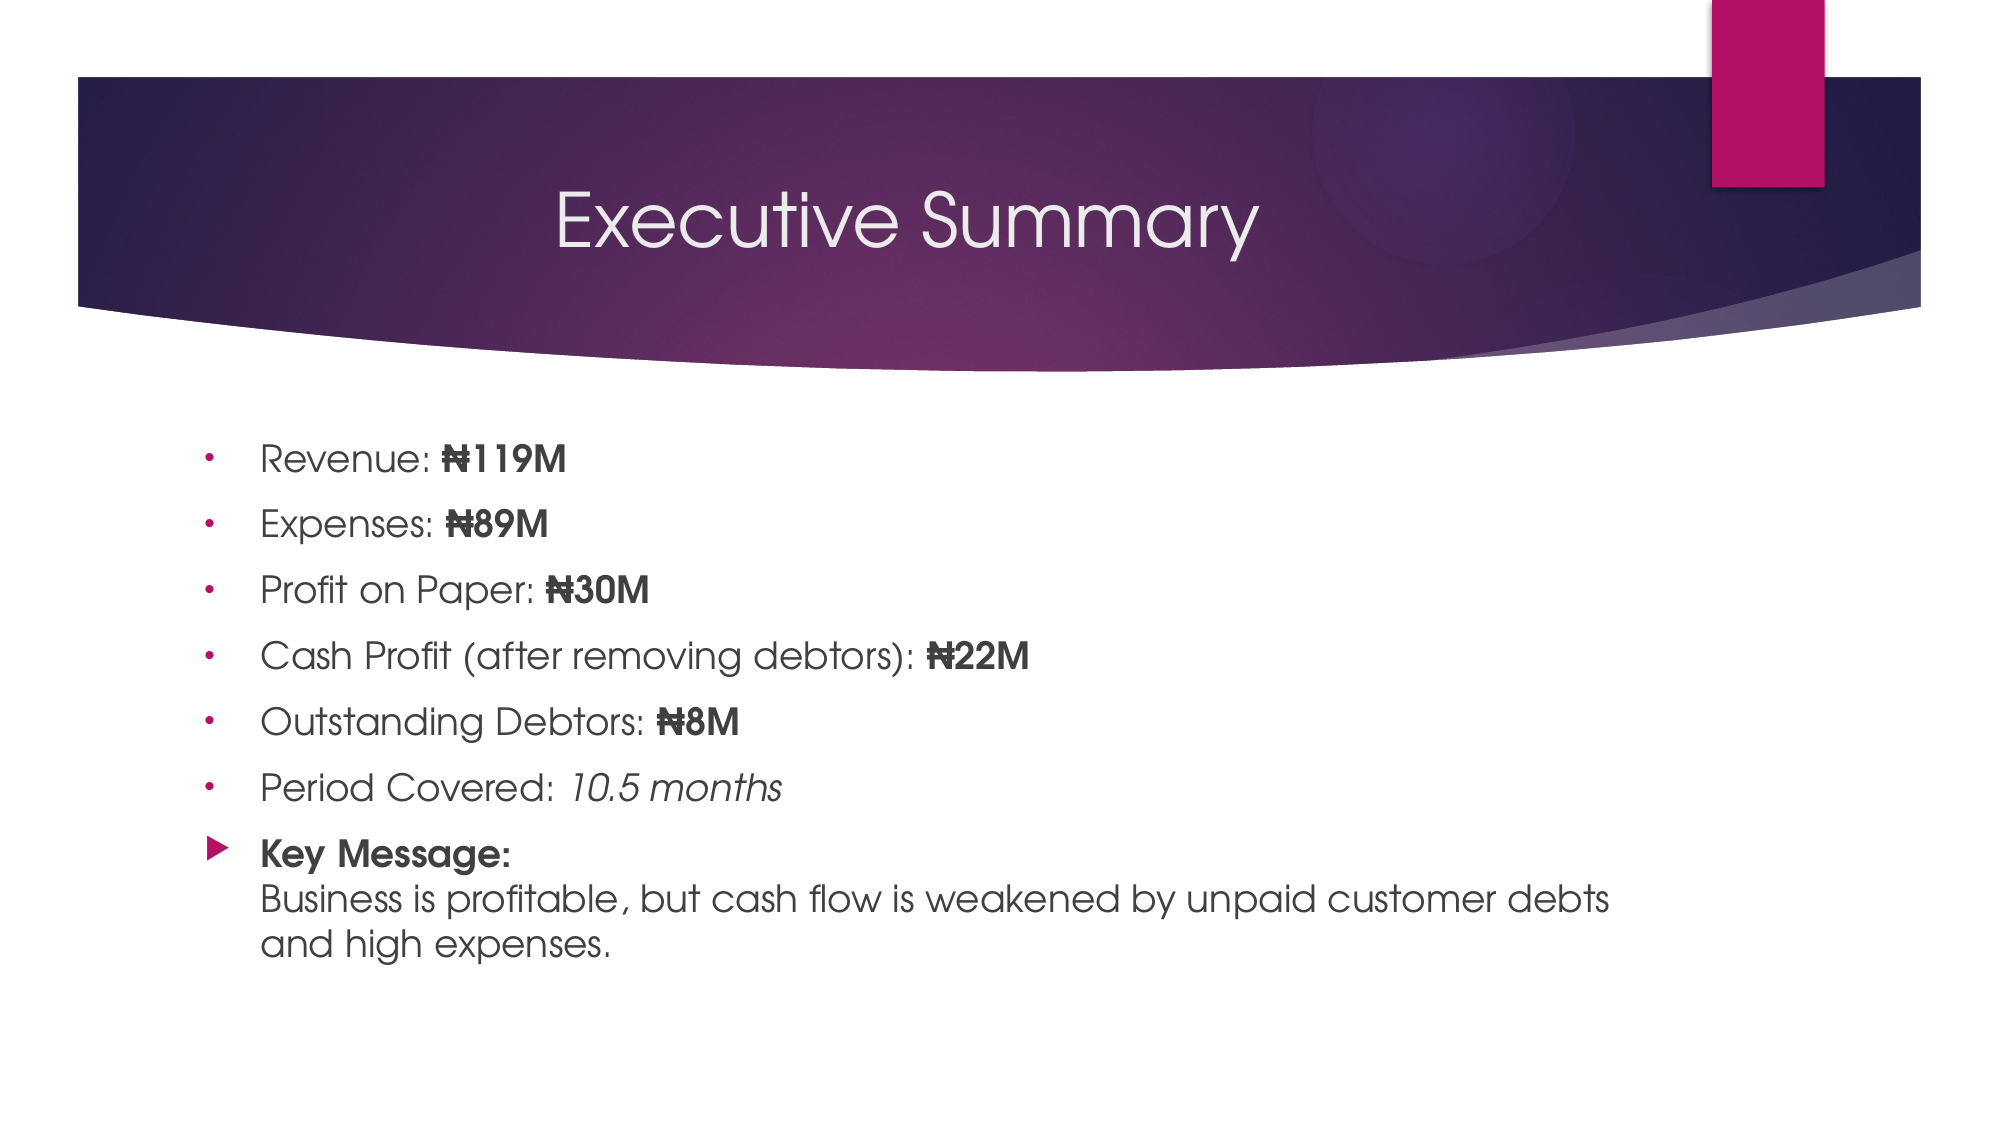

# Executive Summary
Revenue: ₦119M
Expenses: ₦89M
Profit on Paper: ₦30M
Cash Profit (after removing debtors): ₦22M
Outstanding Debtors: ₦8M
Period Covered: 10.5 months
Key Message:
Business is profitable, but cash flow is weakened by unpaid customer debts and high expenses.